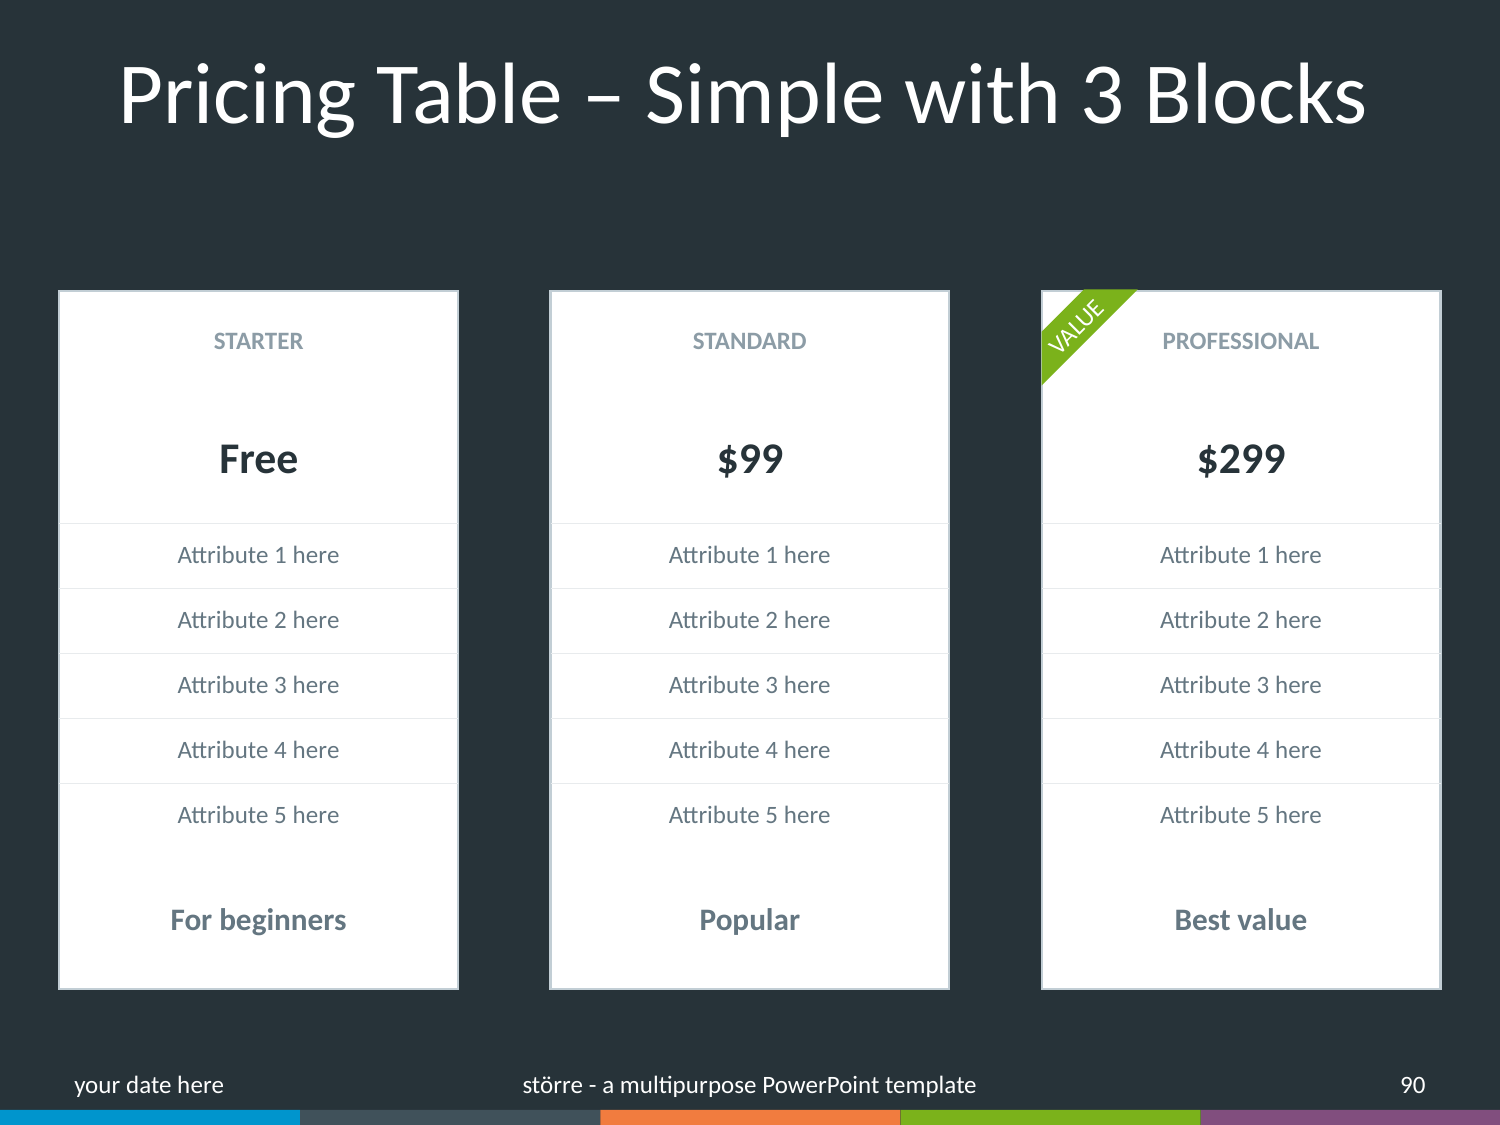

# Pricing Table – Simple with 3 Blocks

Value
Starter
Standard
Professional
Free
$99
$299
Attribute 1 here
Attribute 1 here
Attribute 1 here
Attribute 2 here
Attribute 2 here
Attribute 2 here
Attribute 3 here
Attribute 3 here
Attribute 3 here
Attribute 4 here
Attribute 4 here
Attribute 4 here
Attribute 5 here
Attribute 5 here
Attribute 5 here
For beginners
Popular
Best value
your date here
större - a multipurpose PowerPoint template
90